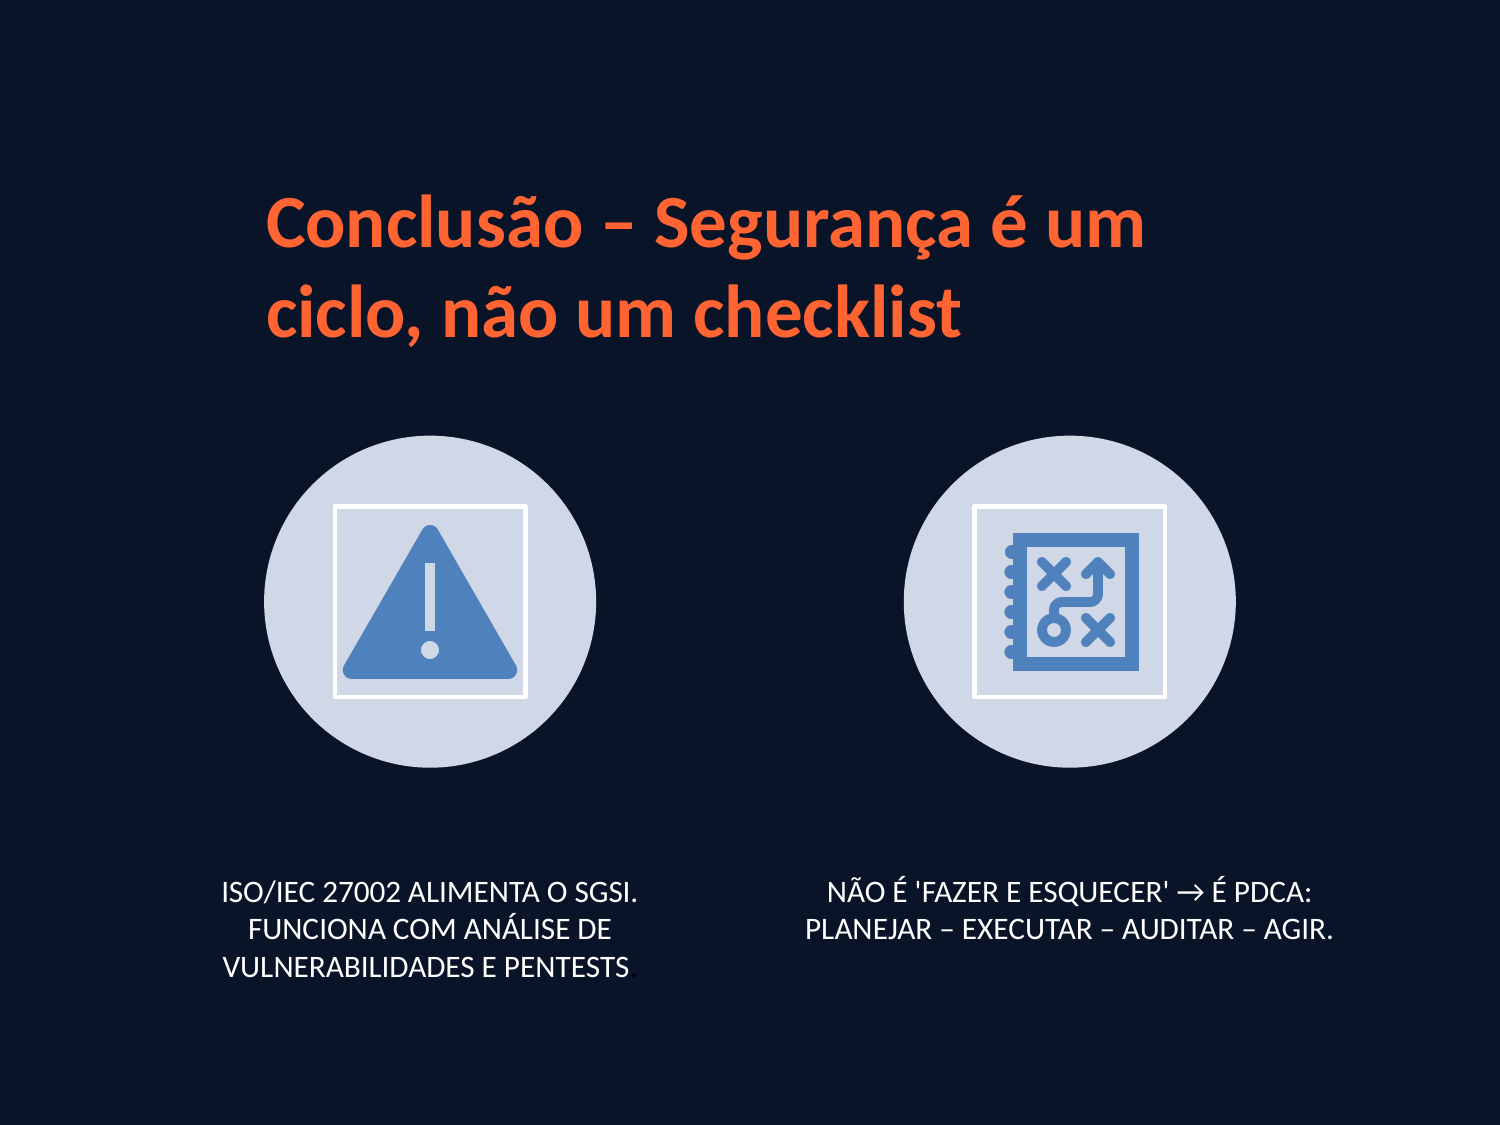

Conclusão – Segurança é um ciclo, não um checklist
ISO/IEC 27002 alimenta o SGSI. Funciona com análise de vulnerabilidades e pentests.
Não é 'fazer e esquecer' → é PDCA: Planejar – Executar – Auditar – Agir.